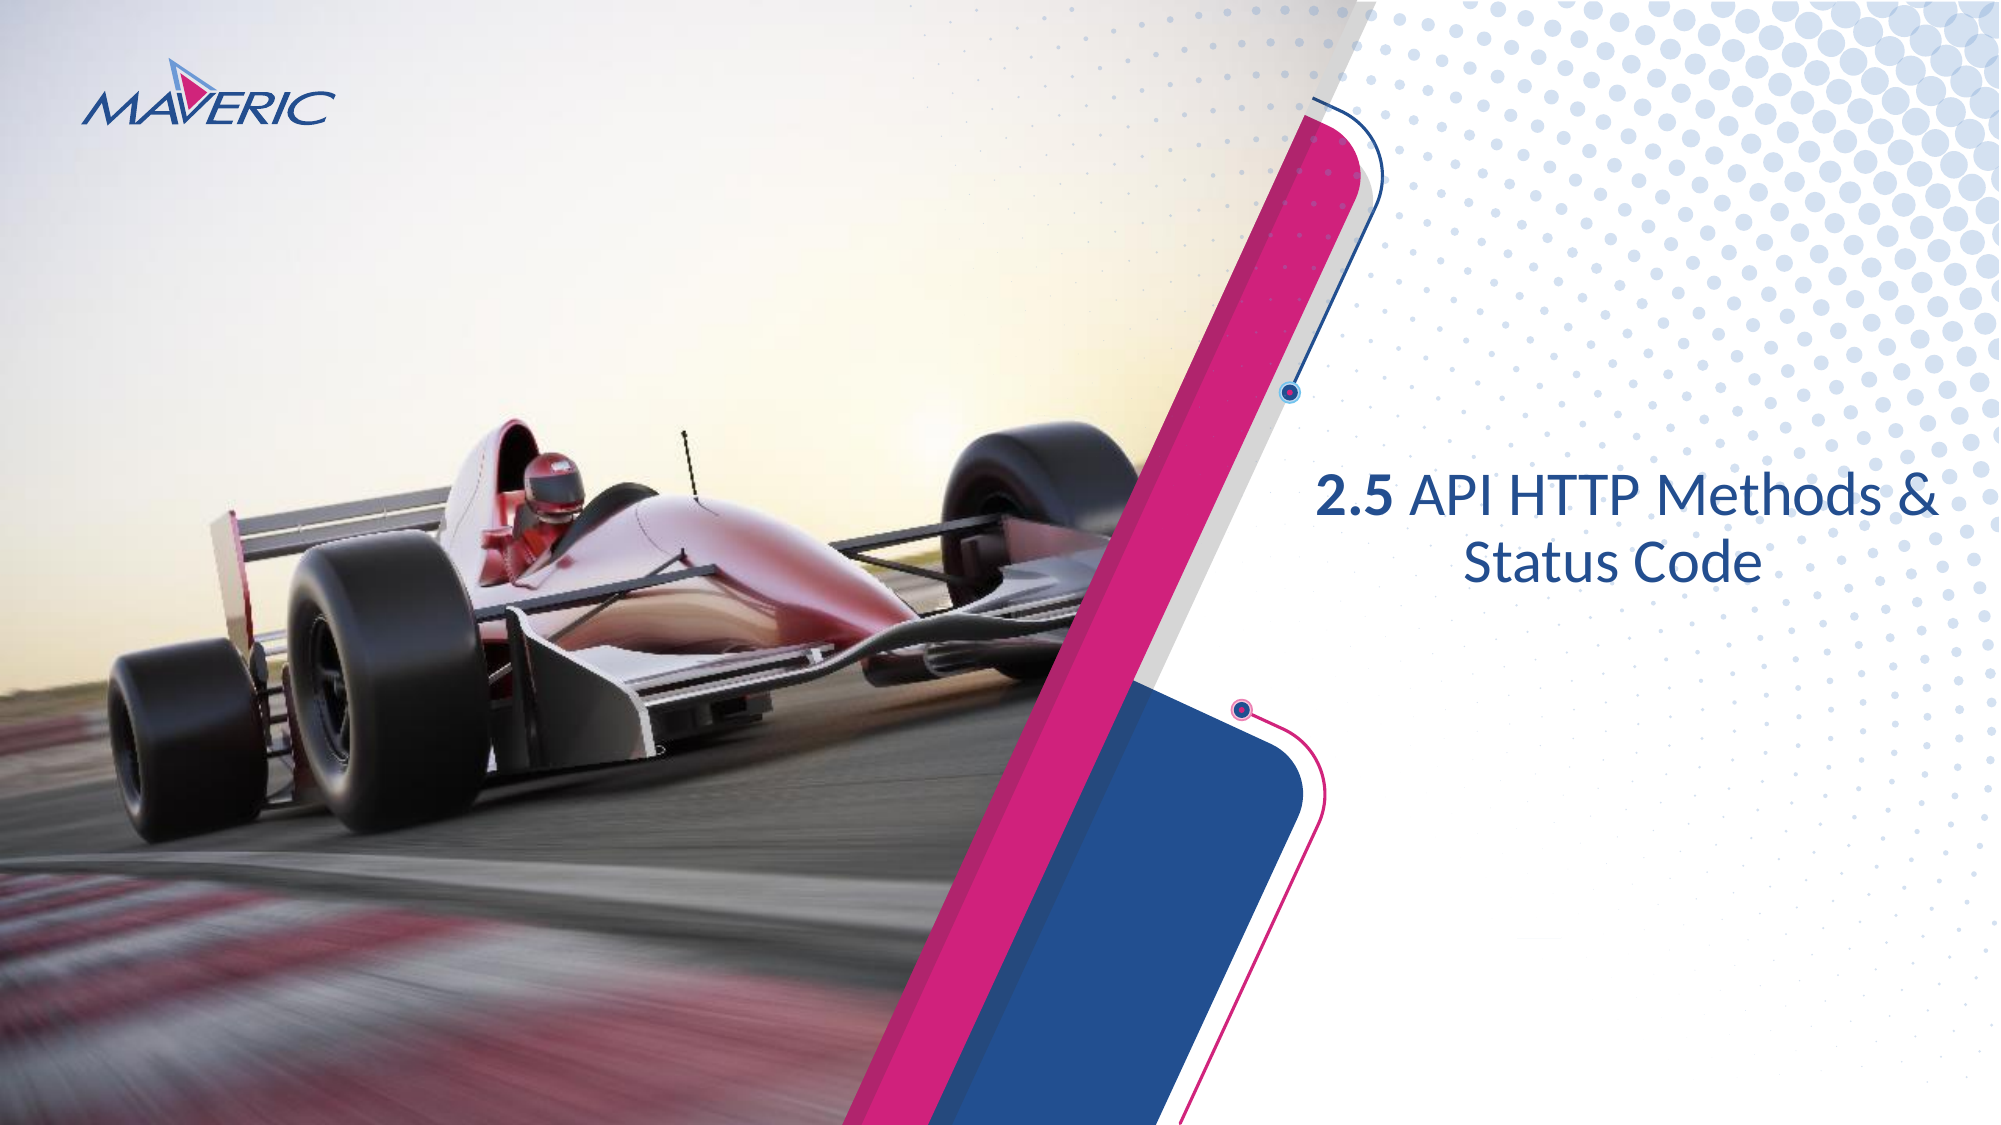

# 2.5 API HTTP Methods & Status Code